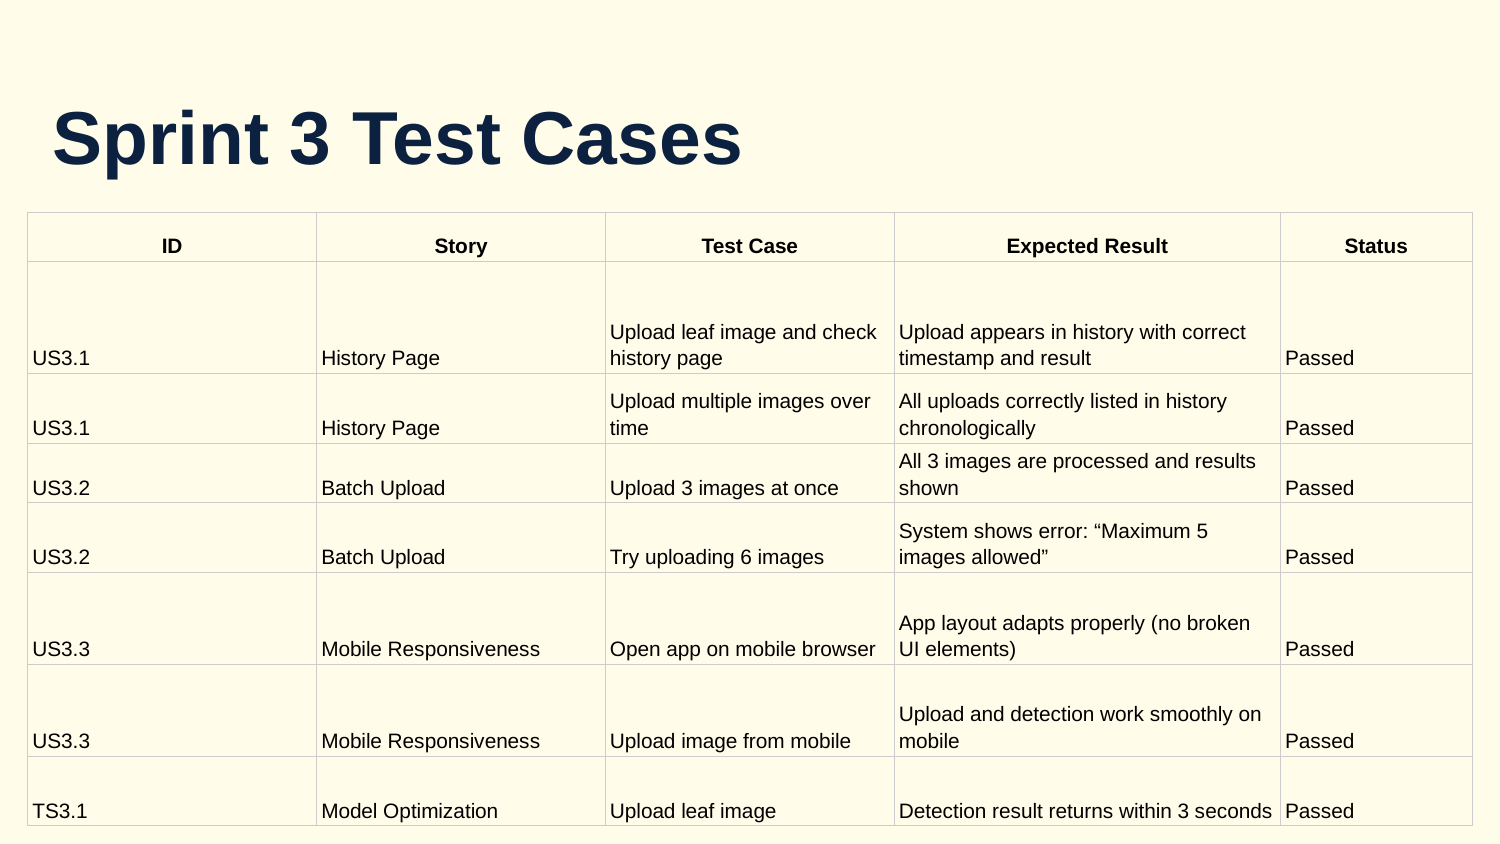

Sprint 3 Test Cases
| ID | Story | Test Case | Expected Result | Status |
| --- | --- | --- | --- | --- |
| US3.1 | History Page | Upload leaf image and check history page | Upload appears in history with correct timestamp and result | Passed |
| US3.1 | History Page | Upload multiple images over time | All uploads correctly listed in history chronologically | Passed |
| US3.2 | Batch Upload | Upload 3 images at once | All 3 images are processed and results shown | Passed |
| US3.2 | Batch Upload | Try uploading 6 images | System shows error: “Maximum 5 images allowed” | Passed |
| US3.3 | Mobile Responsiveness | Open app on mobile browser | App layout adapts properly (no broken UI elements) | Passed |
| US3.3 | Mobile Responsiveness | Upload image from mobile | Upload and detection work smoothly on mobile | Passed |
| TS3.1 | Model Optimization | Upload leaf image | Detection result returns within 3 seconds | Passed |